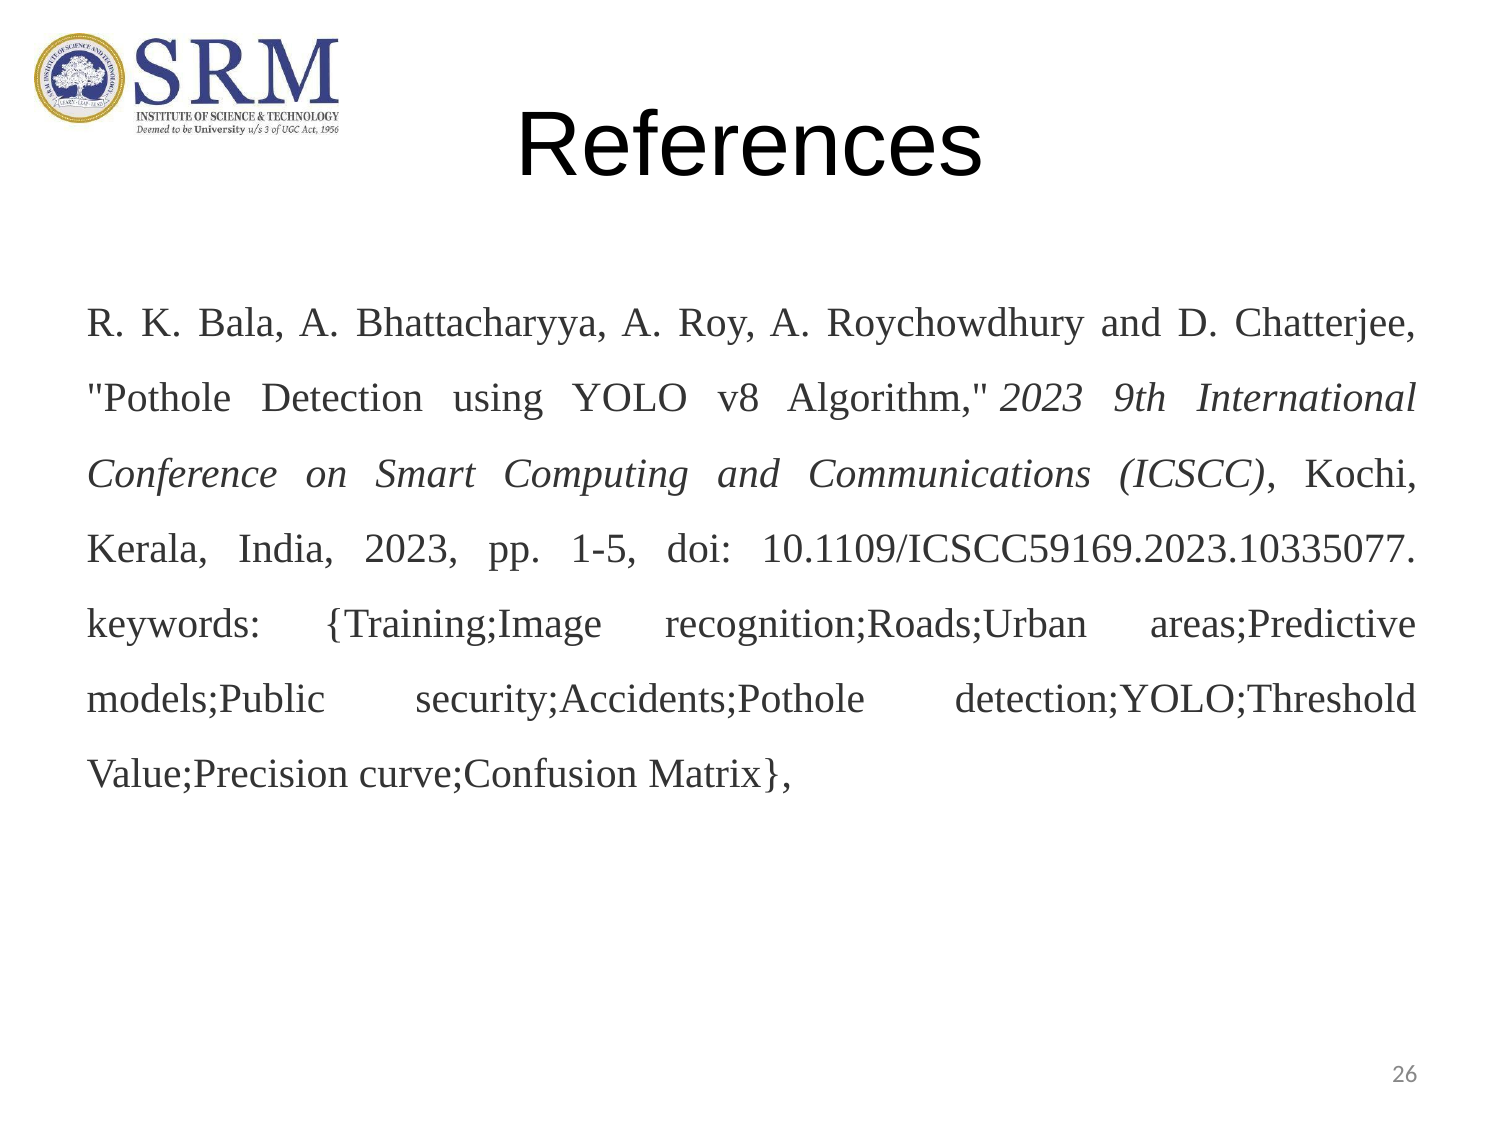

# References
R. K. Bala, A. Bhattacharyya, A. Roy, A. Roychowdhury and D. Chatterjee, "Pothole Detection using YOLO v8 Algorithm," 2023 9th International Conference on Smart Computing and Communications (ICSCC), Kochi, Kerala, India, 2023, pp. 1-5, doi: 10.1109/ICSCC59169.2023.10335077.
keywords: {Training;Image recognition;Roads;Urban areas;Predictive models;Public security;Accidents;Pothole detection;YOLO;Threshold Value;Precision curve;Confusion Matrix},
26